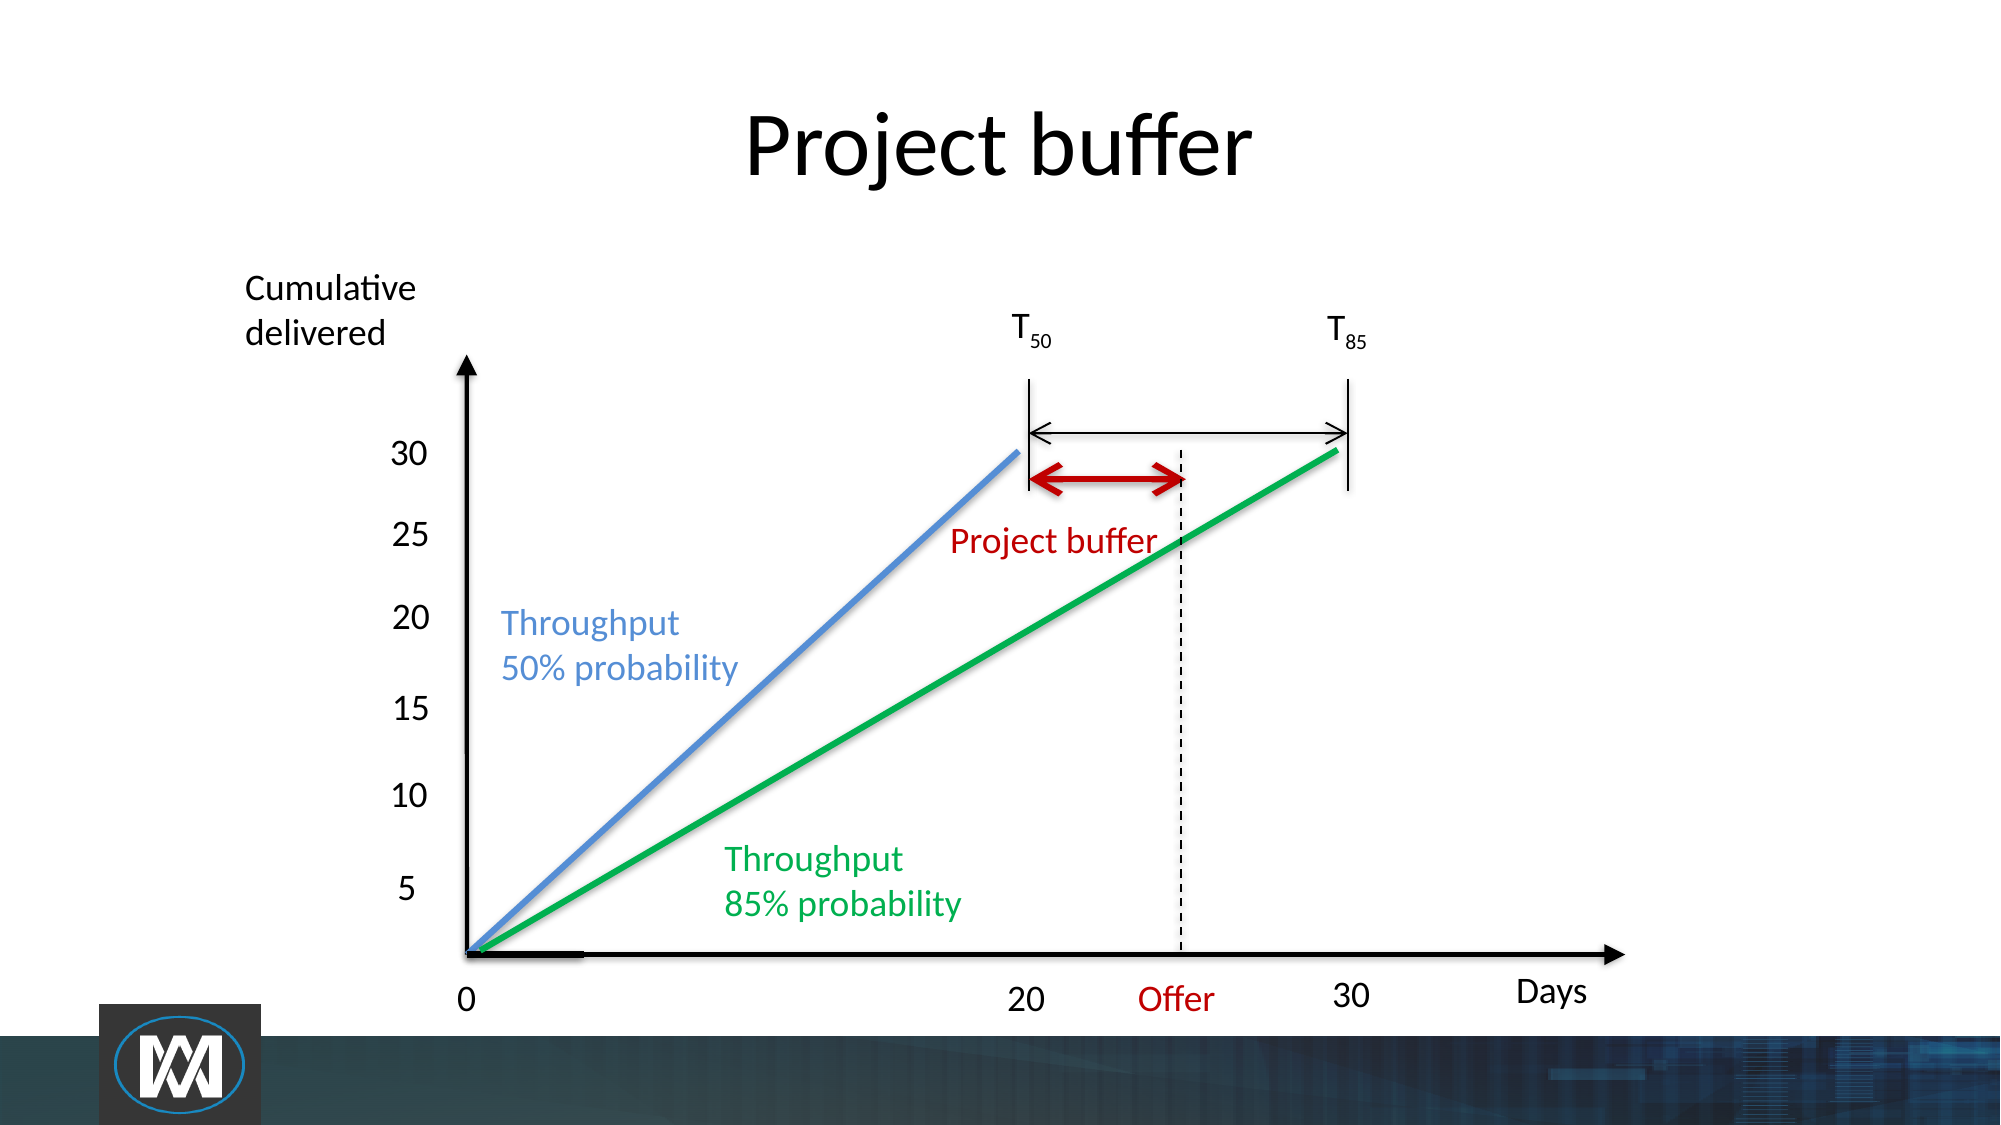

# Project buffer
Cumulative
delivered
T50
T85
30
25
Project buffer
20
Throughput
50% probability
15
10
Throughput
85% probability
5
Days
30
20
Offer
0